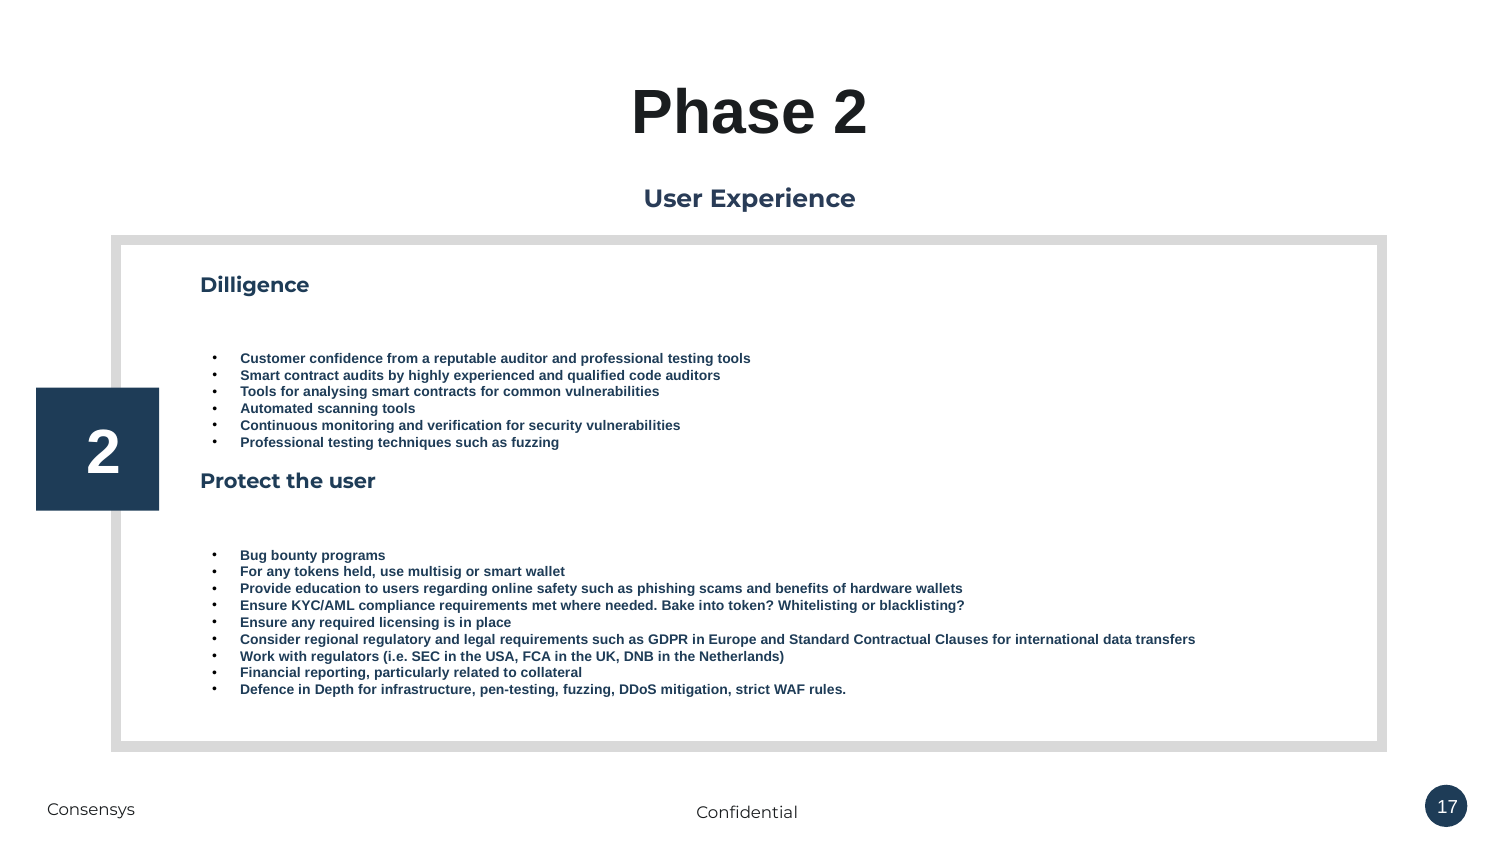

Phase 2
User Experience

Dilligence
Customer confidence from a reputable auditor and professional testing tools
Smart contract audits by highly experienced and qualified code auditors
Tools for analysing smart contracts for common vulnerabilities
Automated scanning tools
Continuous monitoring and verification for security vulnerabilities
Professional testing techniques such as fuzzing

2
Protect the user
Bug bounty programs
For any tokens held, use multisig or smart wallet
Provide education to users regarding online safety such as phishing scams and benefits of hardware wallets
Ensure KYC/AML compliance requirements met where needed. Bake into token? Whitelisting or blacklisting?
Ensure any required licensing is in place
Consider regional regulatory and legal requirements such as GDPR in Europe and Standard Contractual Clauses for international data transfers
Work with regulators (i.e. SEC in the USA, FCA in the UK, DNB in the Netherlands)
Financial reporting, particularly related to collateral
Defence in Depth for infrastructure, pen-testing, fuzzing, DDoS mitigation, strict WAF rules.

17